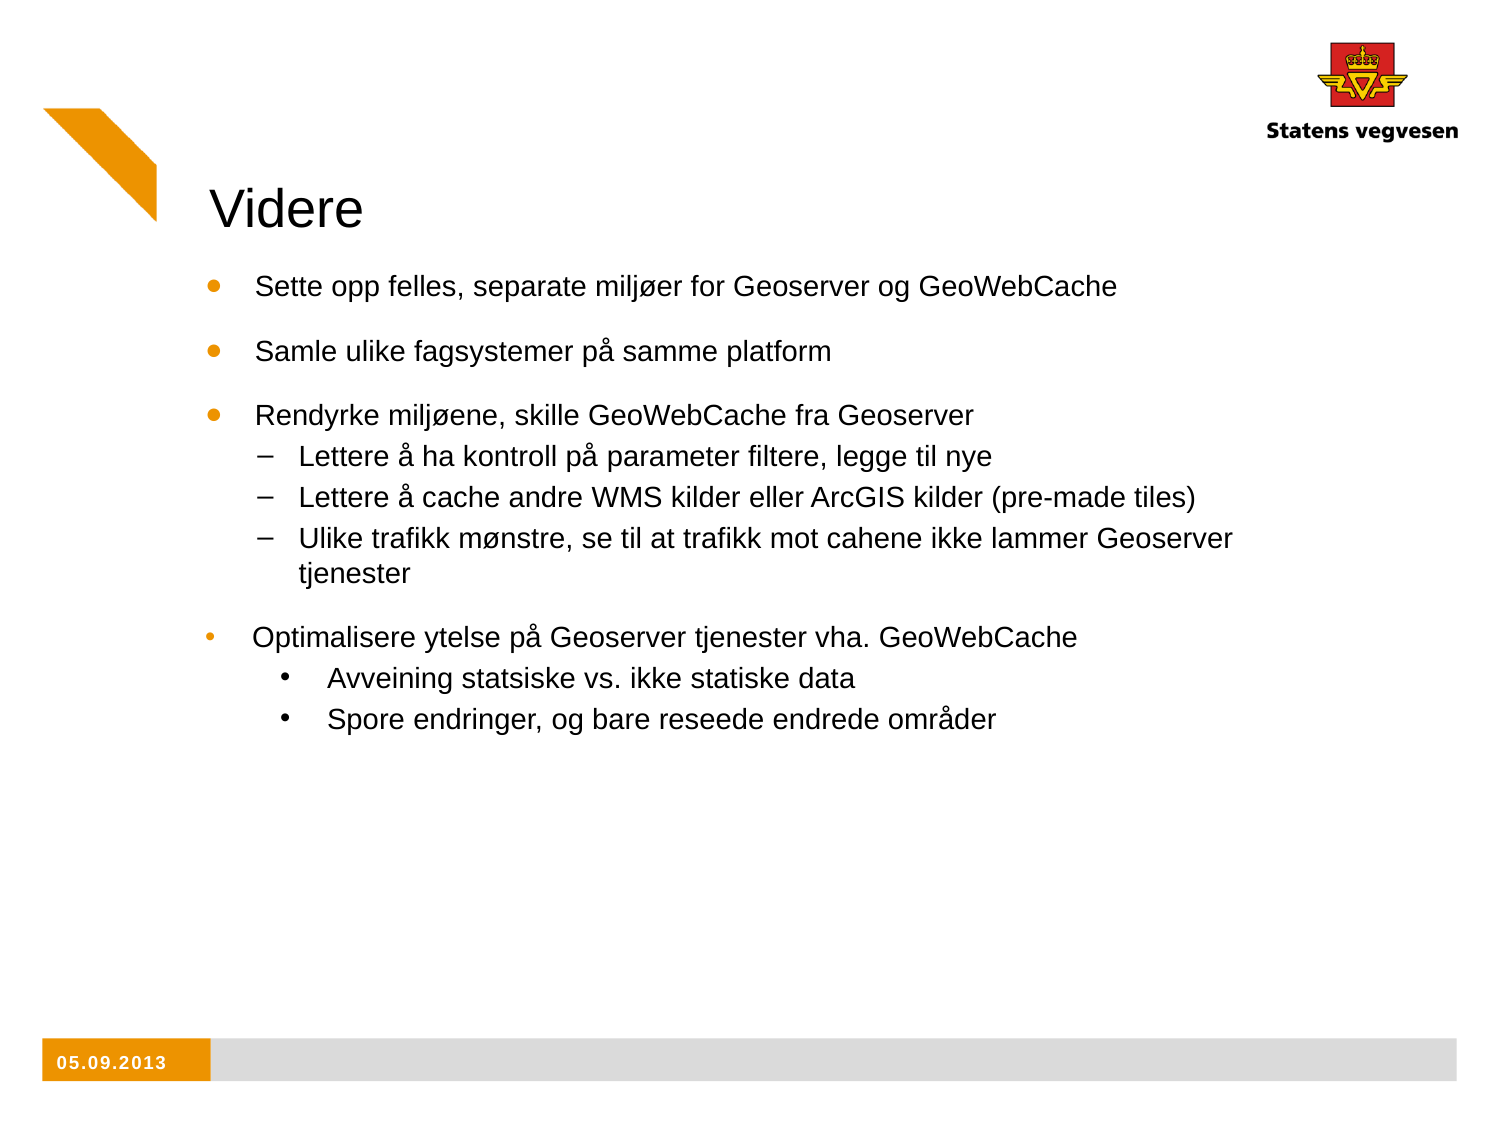

# Videre
Sette opp felles, separate miljøer for Geoserver og GeoWebCache
Samle ulike fagsystemer på samme platform
Rendyrke miljøene, skille GeoWebCache fra Geoserver
Lettere å ha kontroll på parameter filtere, legge til nye
Lettere å cache andre WMS kilder eller ArcGIS kilder (pre-made tiles)
Ulike trafikk mønstre, se til at trafikk mot cahene ikke lammer Geoserver tjenester
Optimalisere ytelse på Geoserver tjenester vha. GeoWebCache
Avveining statsiske vs. ikke statiske data
Spore endringer, og bare reseede endrede områder

05.09.2013